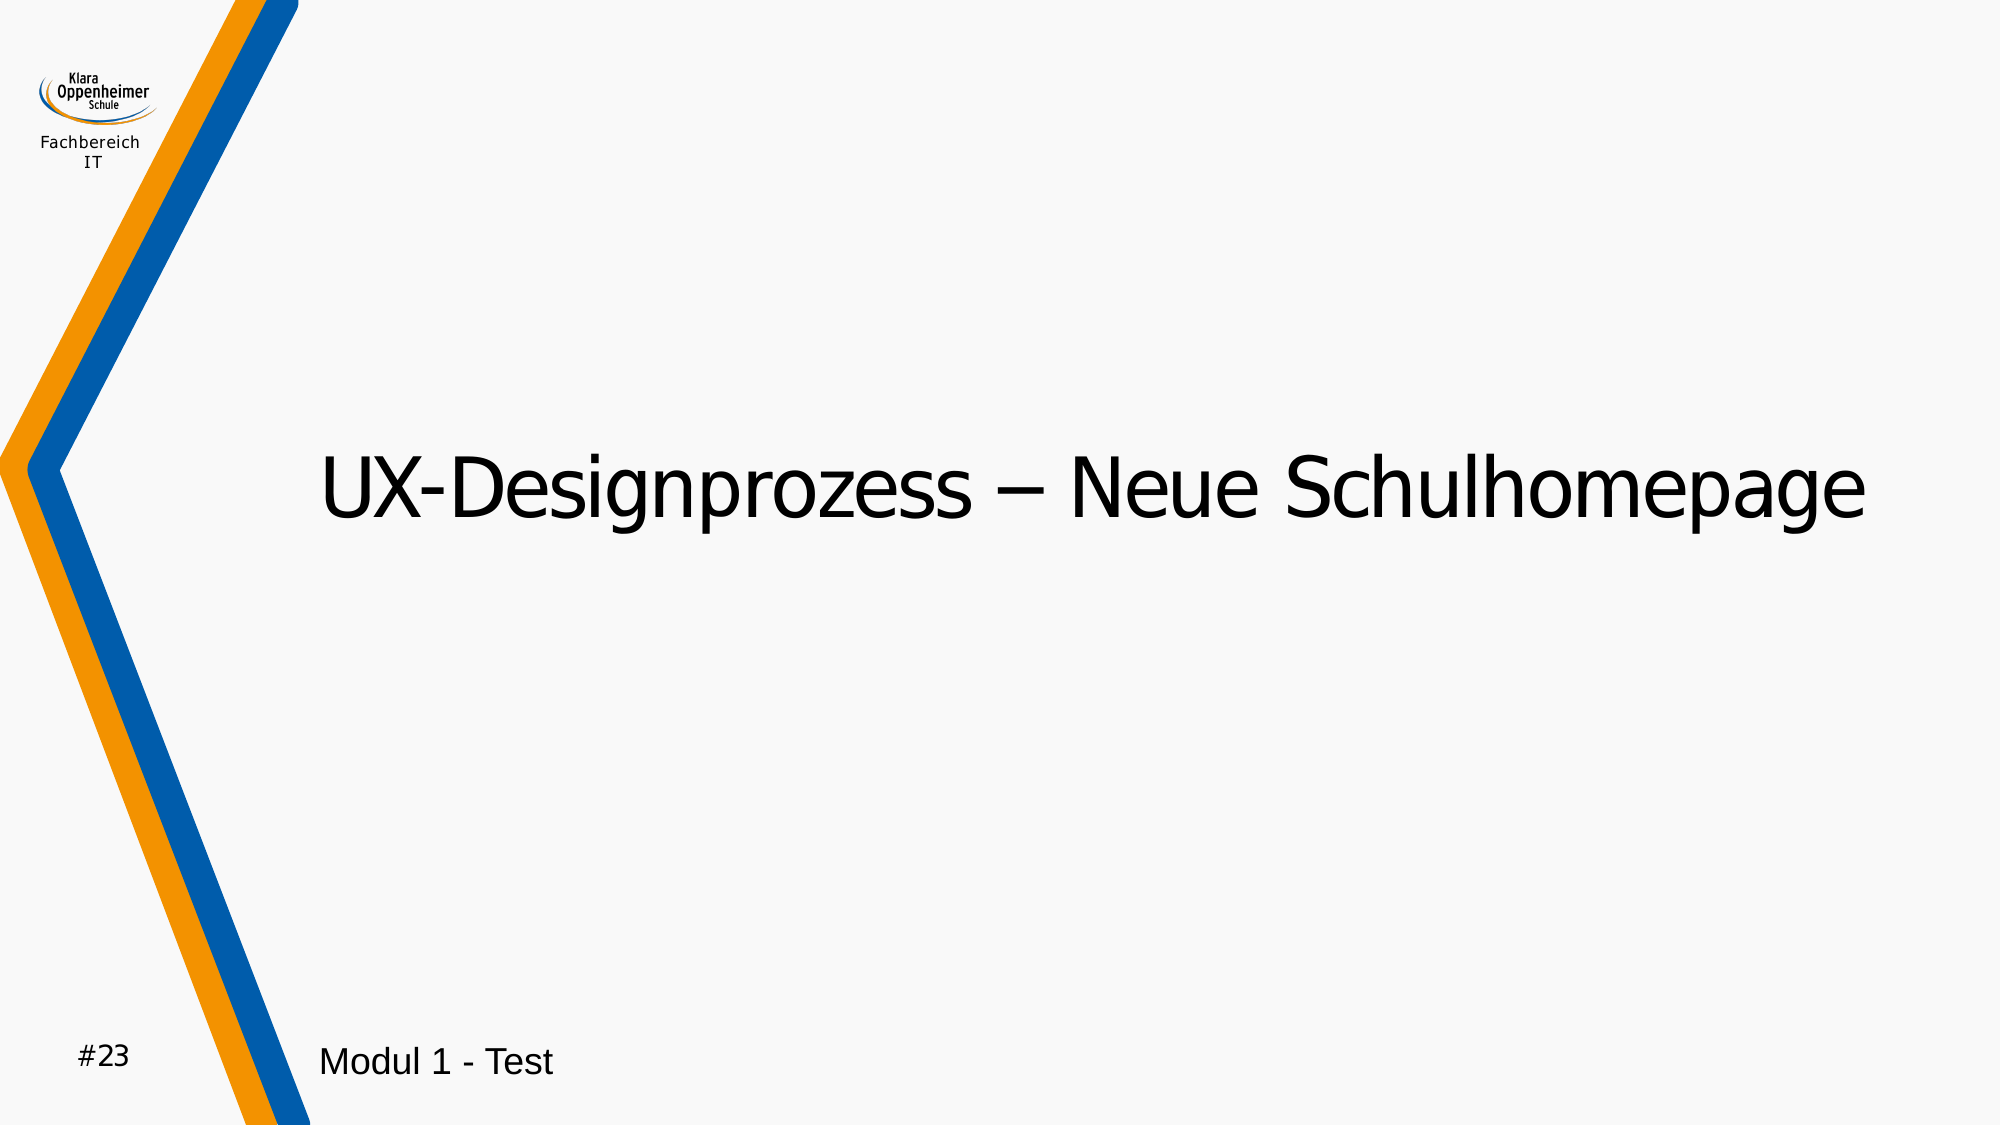

# UX-Designprozess – Neue Schulhomepage
#23
Modul 1 - Test